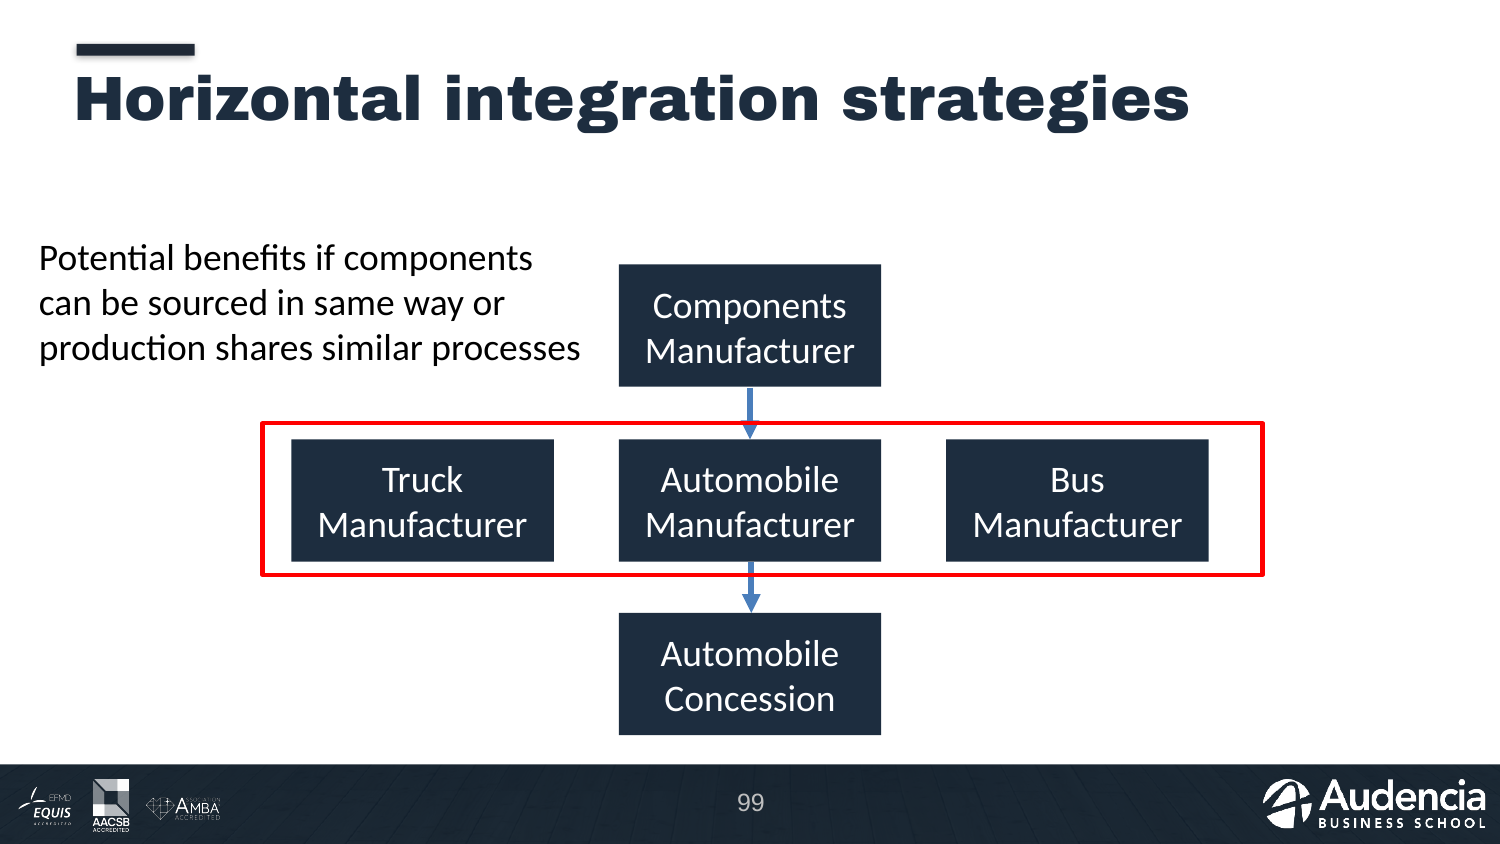

# Horizontal integration strategies

Potential benefits if components
can be sourced in same way or
production shares similar processes
Components
Manufacturer

Truck
Manufacturer
Automobile
Manufacturer
Bus
Manufacturer
Automobile
Concession
99